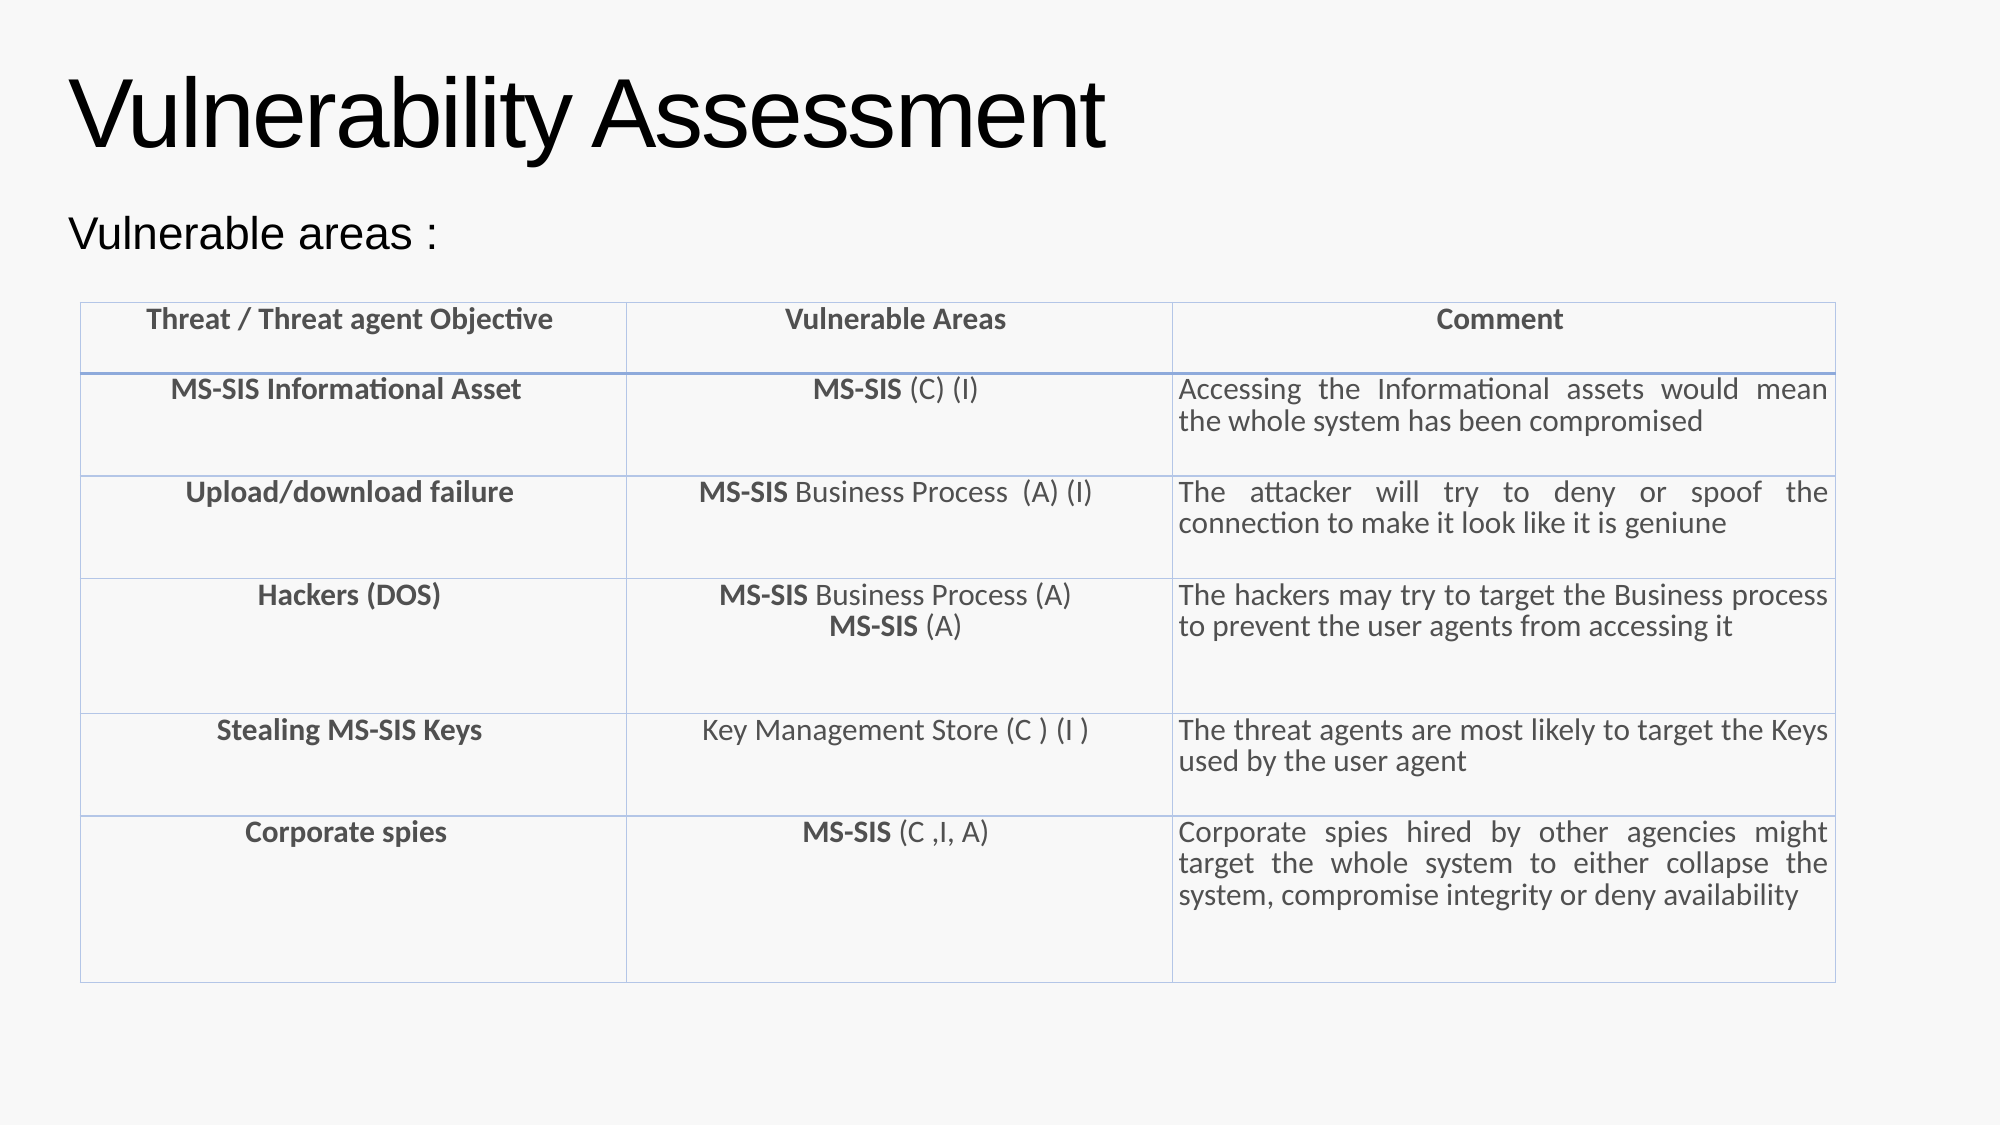

# Vulnerability Assessment
Vulnerable areas :

| Threat / Threat agent Objective | Vulnerable Areas | Comment |
| --- | --- | --- |
| MS-SIS Informational Asset | MS-SIS (C) (I) | Accessing the Informational assets would mean the whole system has been compromised |
| Upload/download failure | MS-SIS Business Process  (A) (I) | The attacker will try to deny or spoof the connection to make it look like it is geniune |
| Hackers (DOS) | MS-SIS Business Process (A)  MS-SIS (A) | The hackers may try to target the Business process to prevent the user agents from accessing it |
| Stealing MS-SIS Keys | Key Management Store (C ) (I ) | The threat agents are most likely to target the Keys used by the user agent |
| Corporate spies | MS-SIS (C ,I, A) | Corporate spies hired by other agencies might target the whole system to either collapse the system, compromise integrity or deny availability |